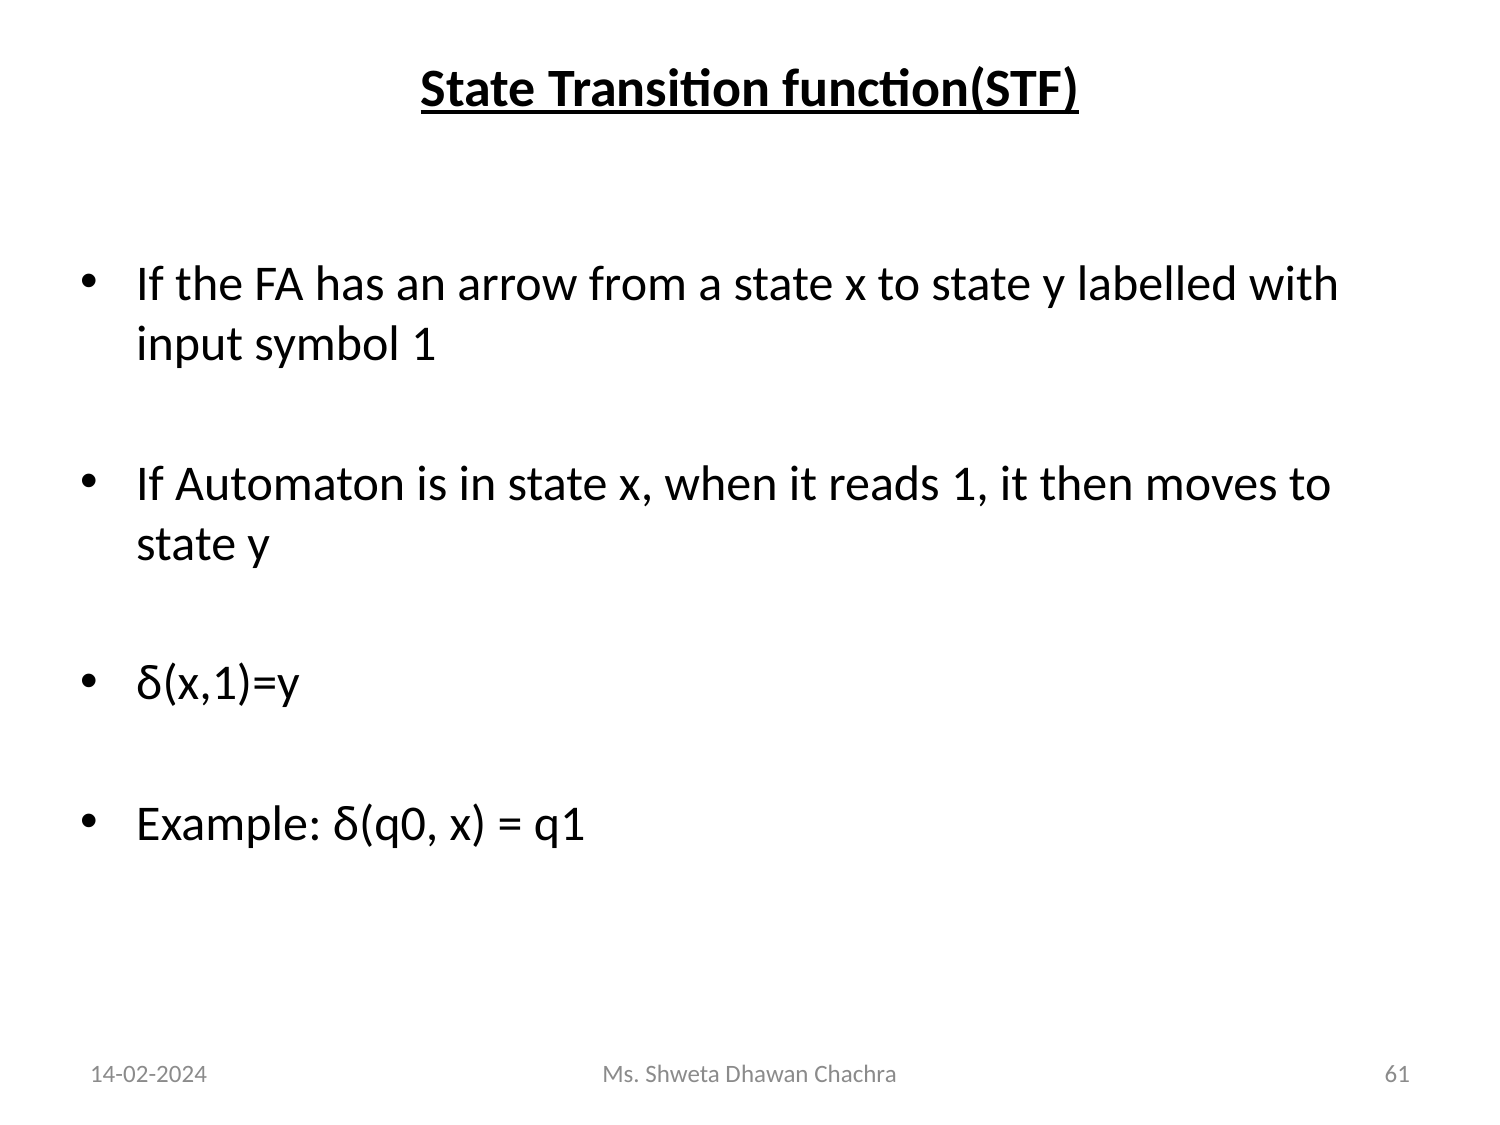

# State Transition function(STF)

If the FA has an arrow from a state x to state y labelled with input symbol 1

If Automaton is in state x, when it reads 1, it then moves to state y

δ(x,1)=y

Example: δ(q0, x) = q1
14-02-2024
Ms. Shweta Dhawan Chachra
61